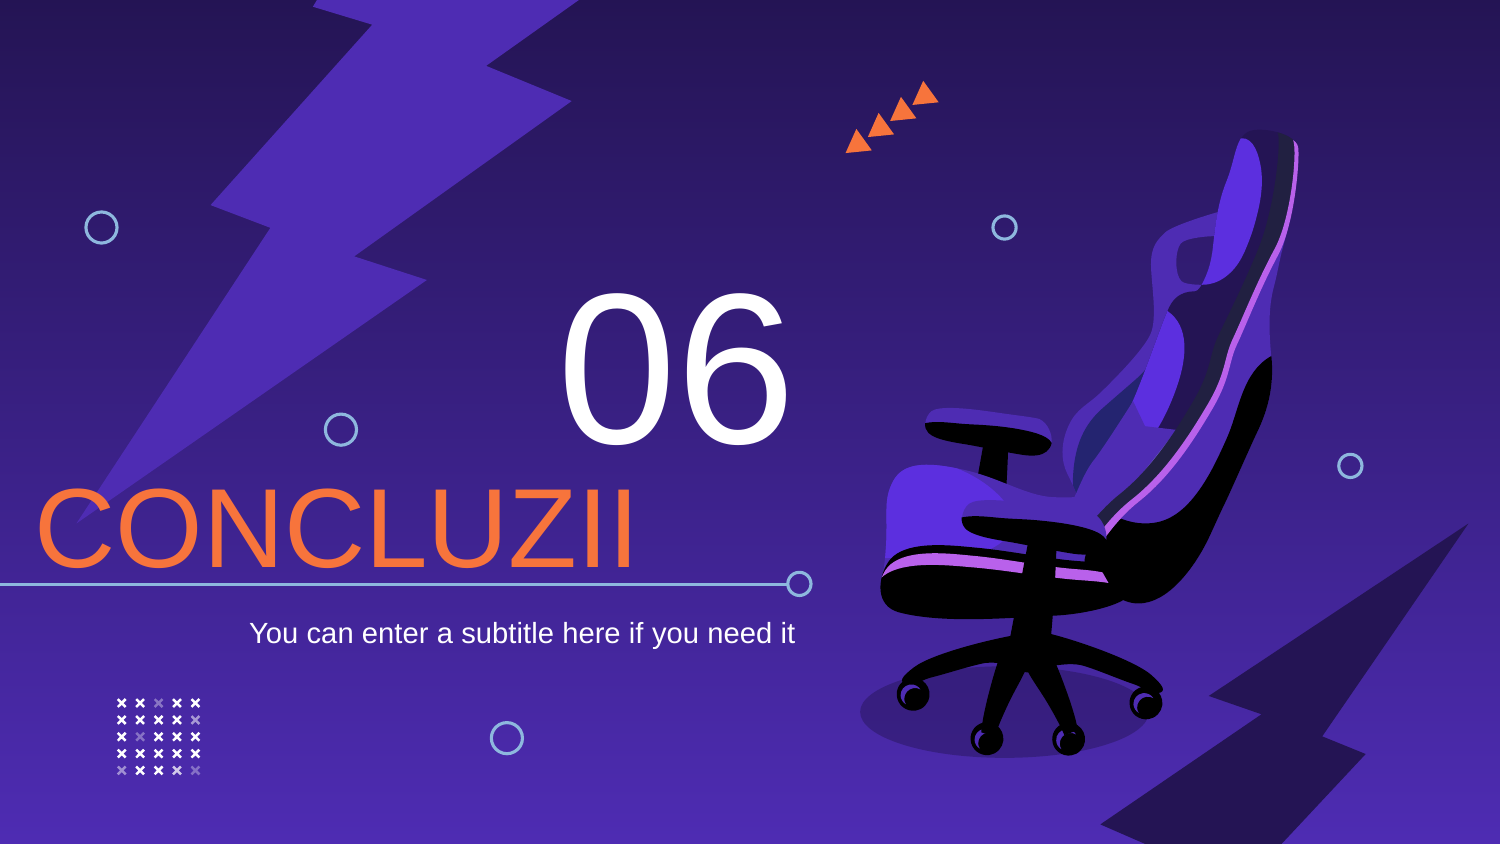

06
# CONCLUZII

You can enter a subtitle here if you need it